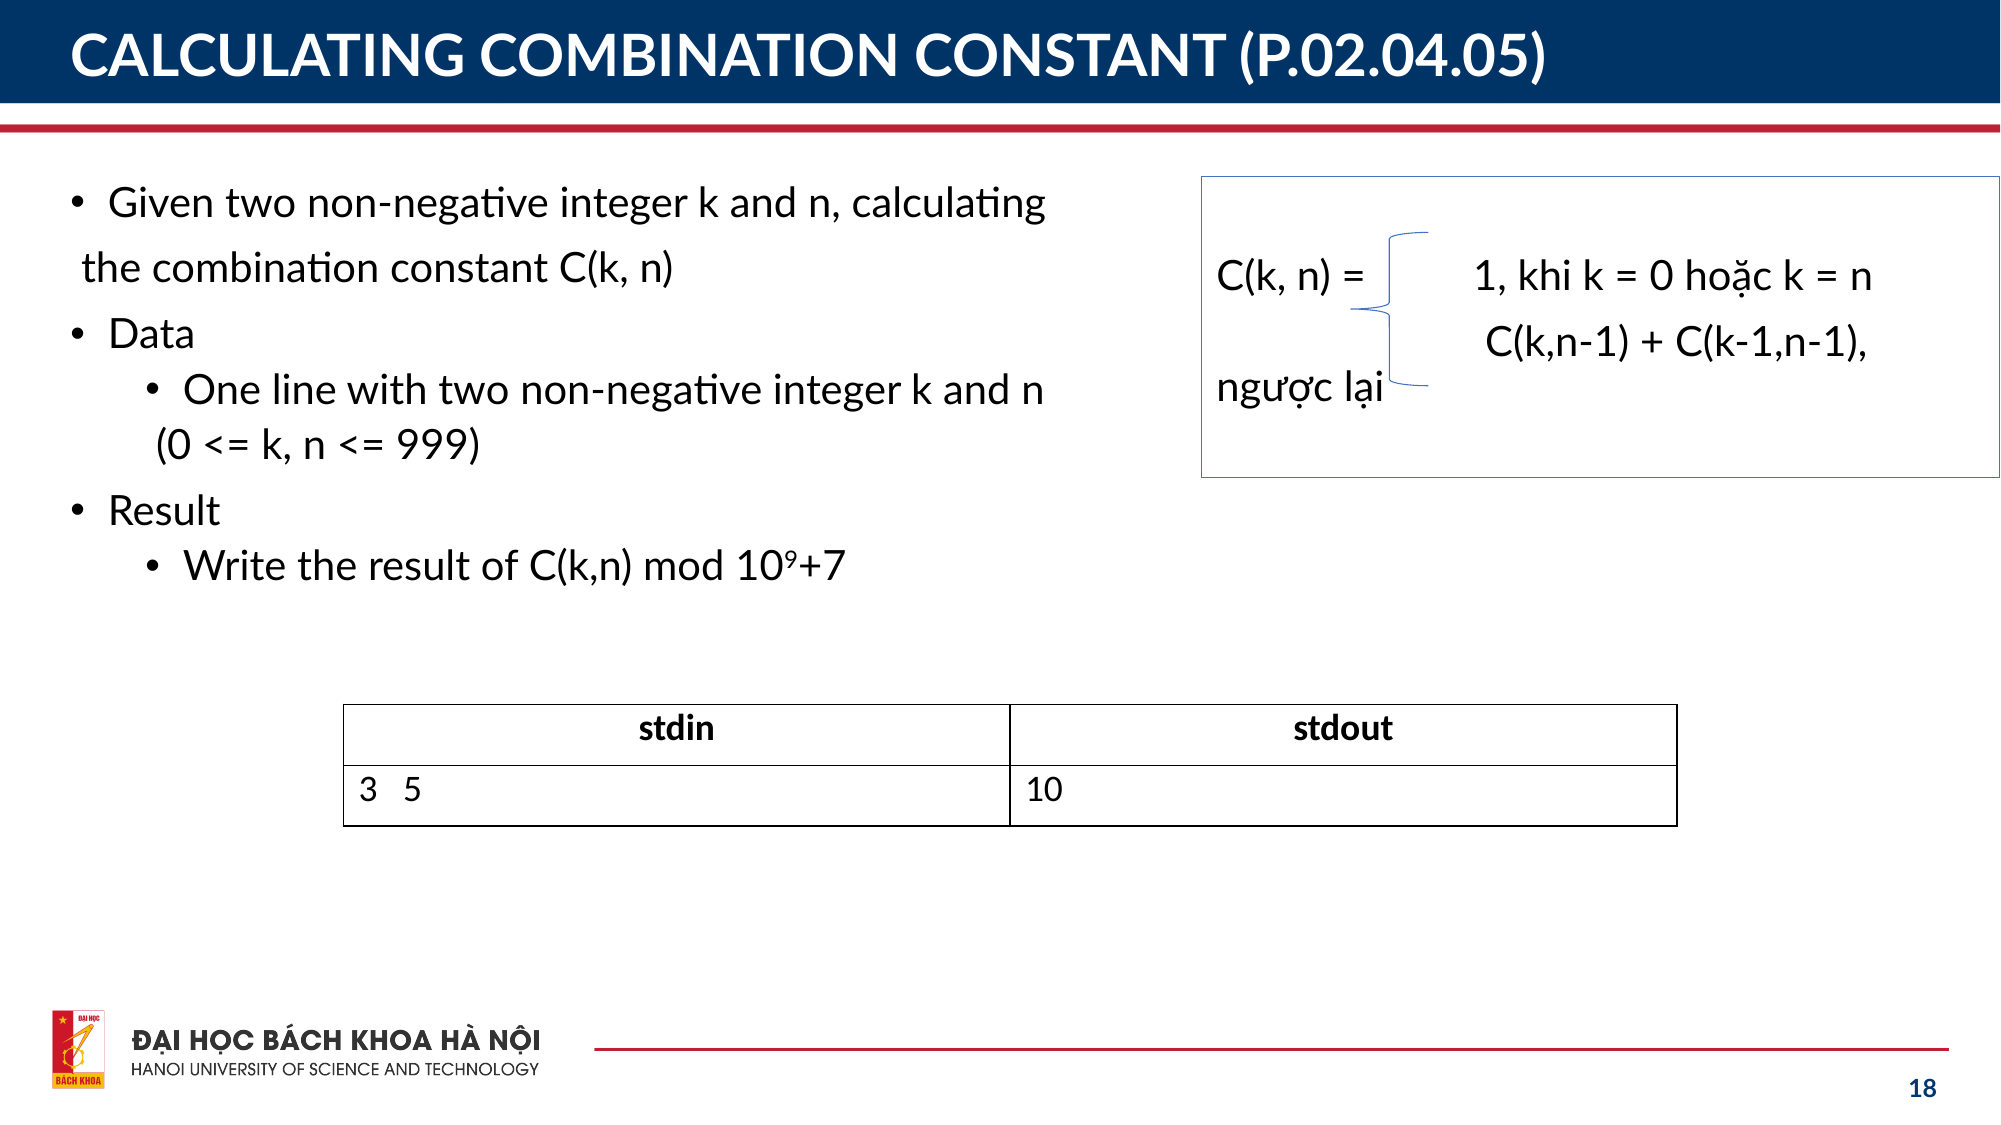

# CALCULATING COMBINATION CONSTANT (P.02.04.05)
Given two non-negative integer k and n, calculating
 the combination constant C(k, n)
Data
One line with two non-negative integer k and n
 (0 <= k, n <= 999)
Result
Write the result of C(k,n) mod 109+7

C(k, n) =          1, khi k = 0 hoặc k = n
                         C(k,n-1) + C(k-1,n-1), ngược lại

| stdin | stdout |
| --- | --- |
| 3 5 | 10 |
18